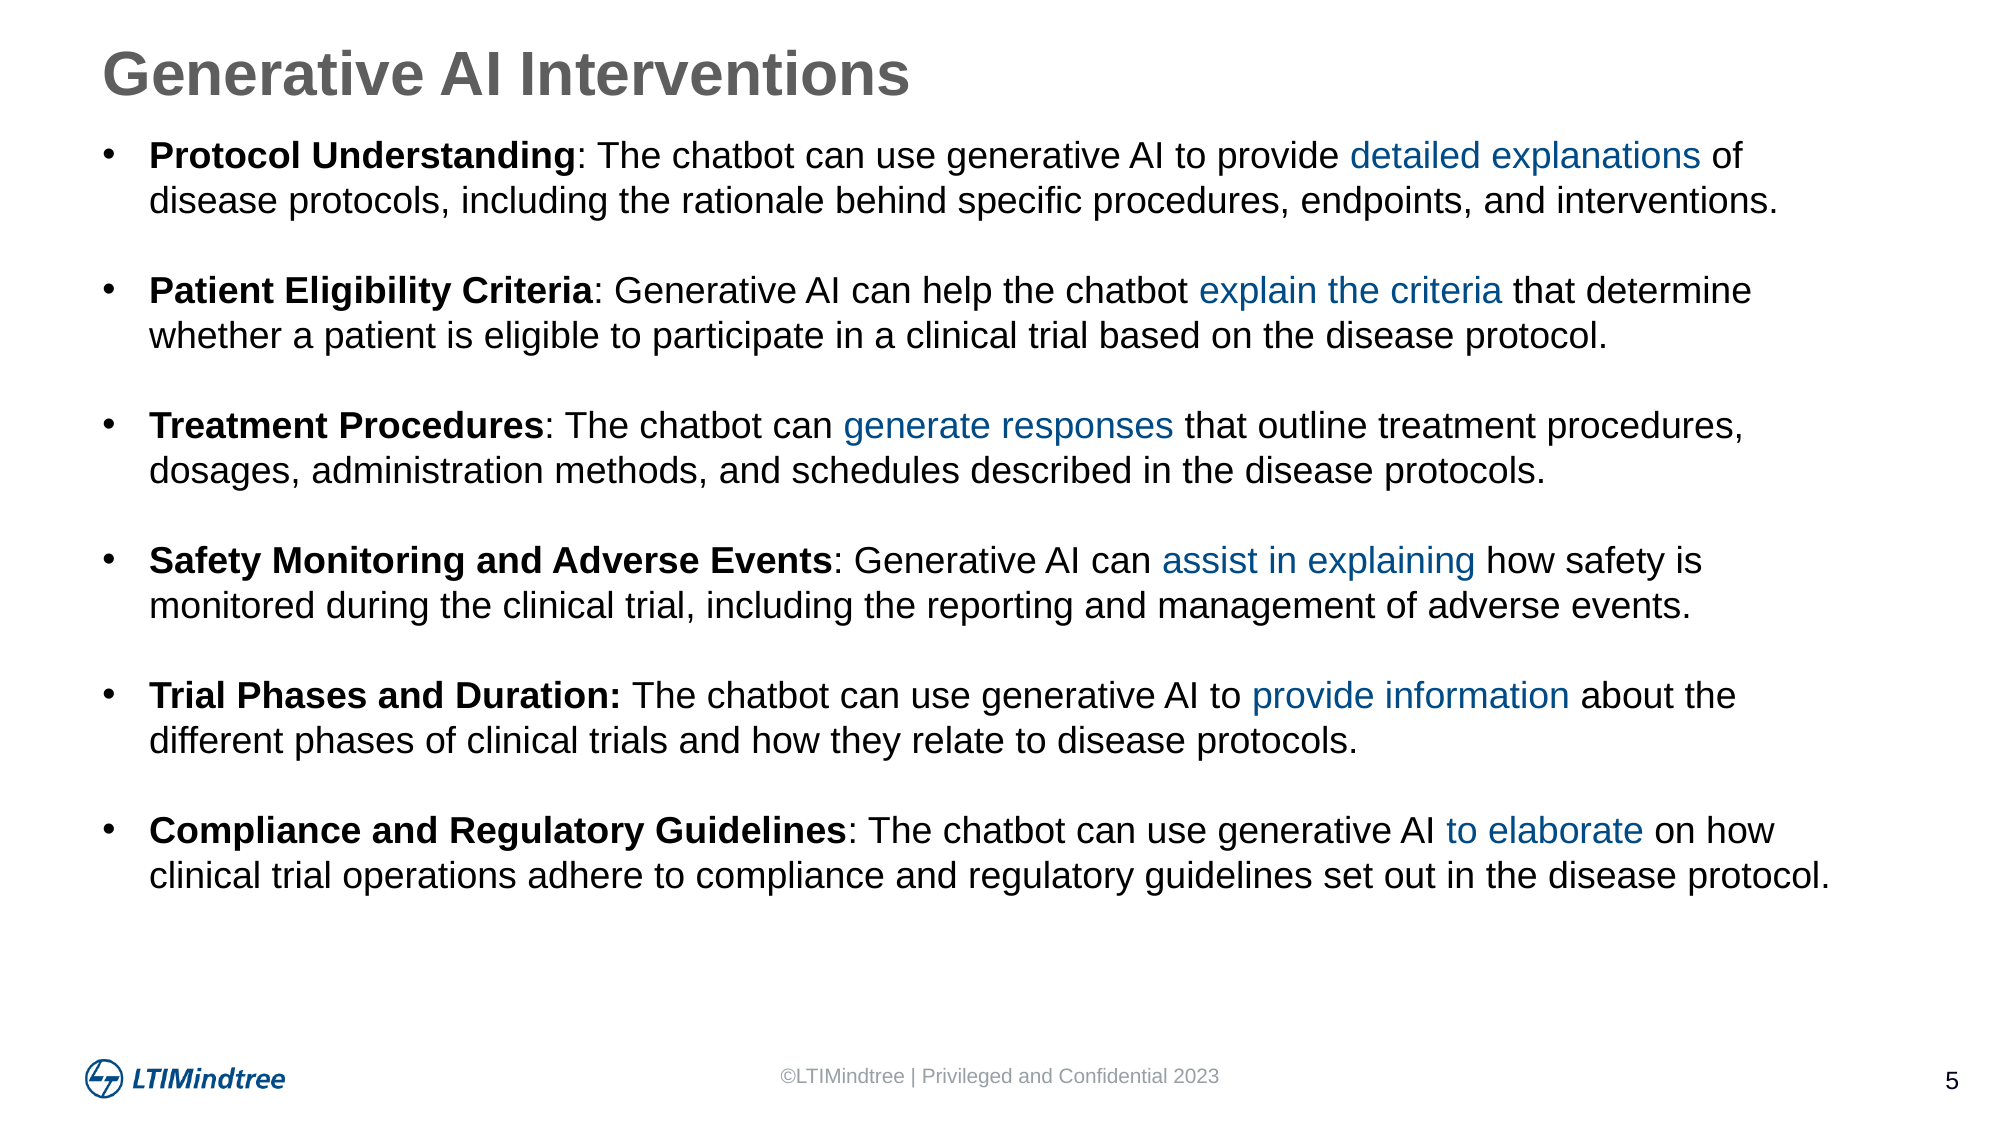

Generative AI Interventions
Protocol Understanding: The chatbot can use generative AI to provide detailed explanations of disease protocols, including the rationale behind specific procedures, endpoints, and interventions.

Patient Eligibility Criteria: Generative AI can help the chatbot explain the criteria that determine whether a patient is eligible to participate in a clinical trial based on the disease protocol.

Treatment Procedures: The chatbot can generate responses that outline treatment procedures, dosages, administration methods, and schedules described in the disease protocols.

Safety Monitoring and Adverse Events: Generative AI can assist in explaining how safety is monitored during the clinical trial, including the reporting and management of adverse events.

Trial Phases and Duration: The chatbot can use generative AI to provide information about the different phases of clinical trials and how they relate to disease protocols.

Compliance and Regulatory Guidelines: The chatbot can use generative AI to elaborate on how clinical trial operations adhere to compliance and regulatory guidelines set out in the disease protocol.